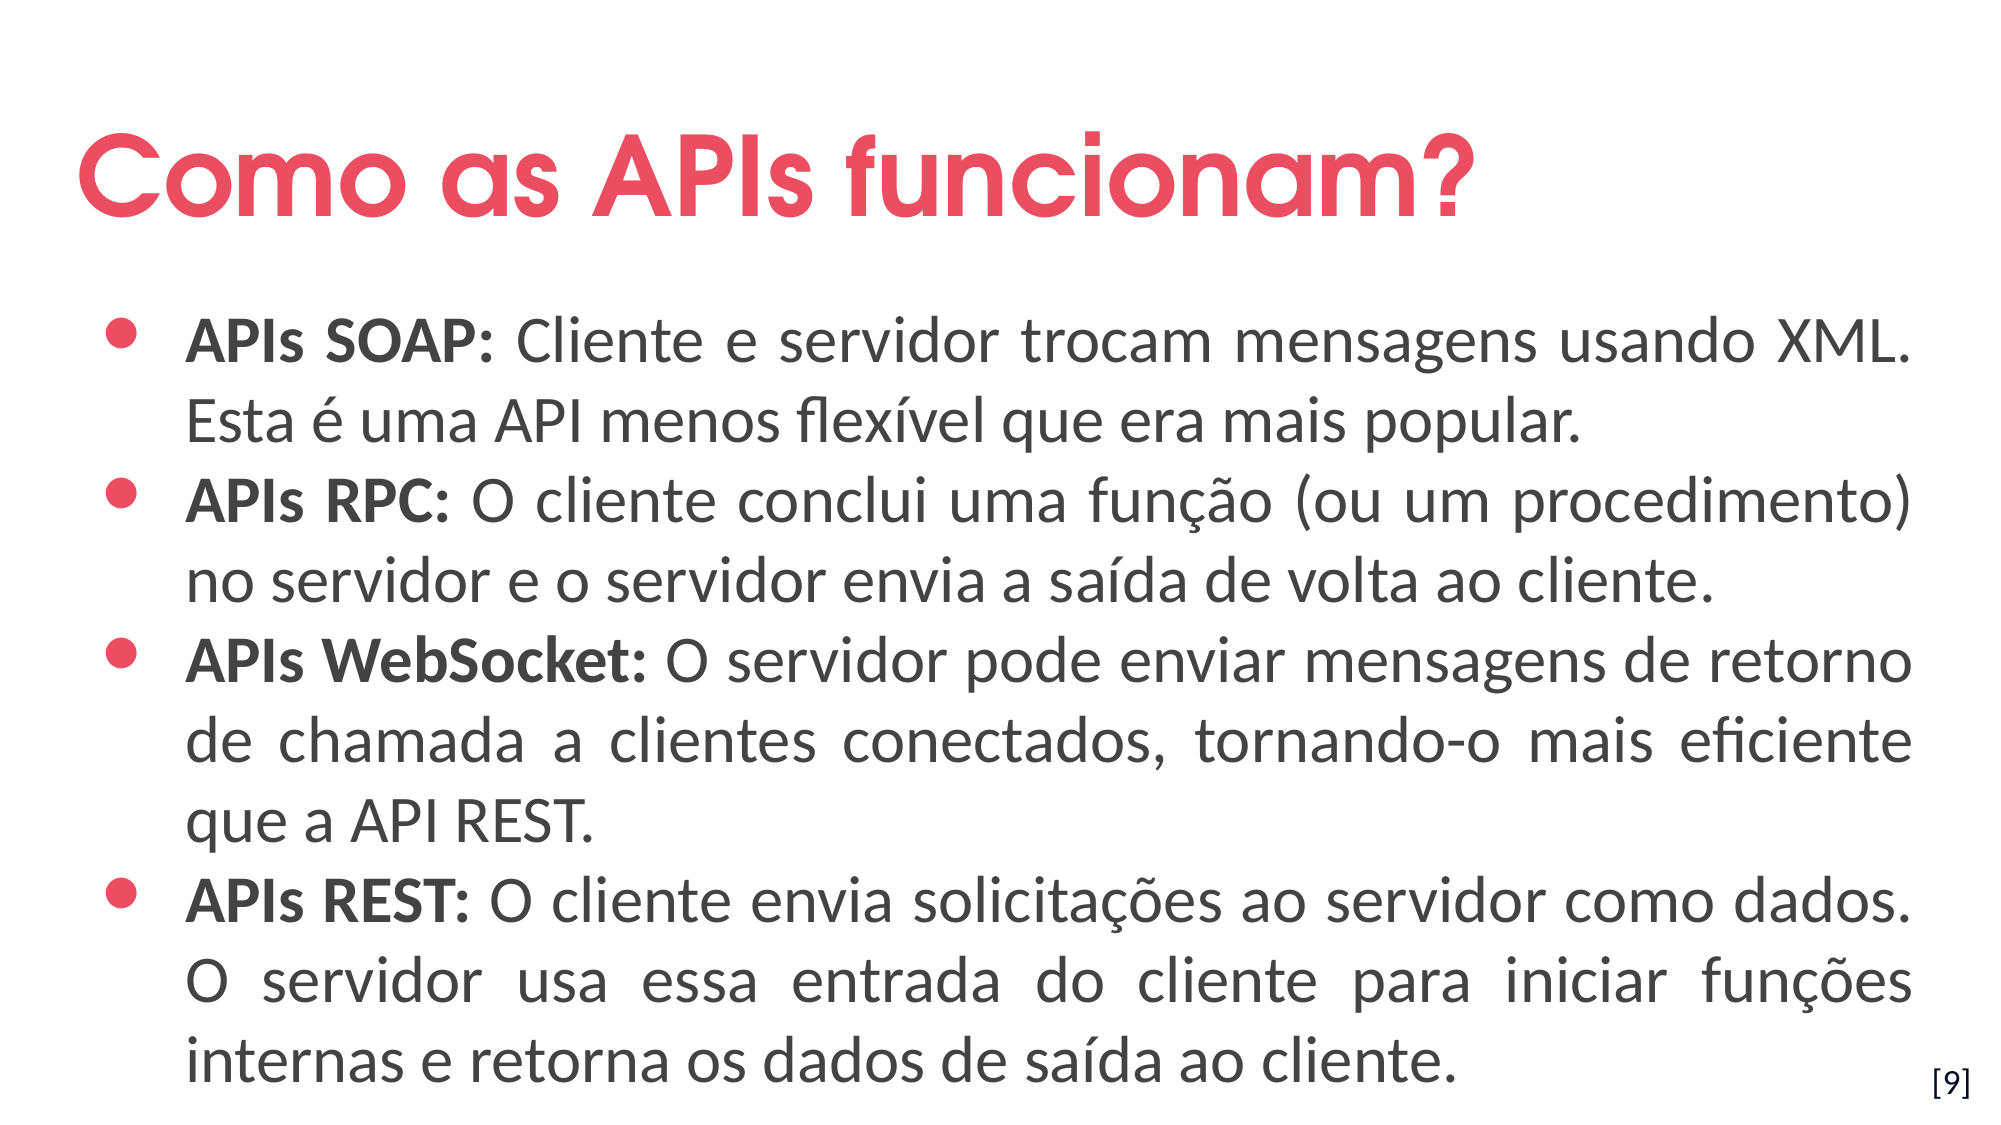

Como as APIs funcionam?
APIs SOAP: Cliente e servidor trocam mensagens usando XML. Esta é uma API menos flexível que era mais popular.
APIs RPC: O cliente conclui uma função (ou um procedimento) no servidor e o servidor envia a saída de volta ao cliente.
APIs WebSocket: O servidor pode enviar mensagens de retorno de chamada a clientes conectados, tornando-o mais eficiente que a API REST.
APIs REST: O cliente envia solicitações ao servidor como dados. O servidor usa essa entrada do cliente para iniciar funções internas e retorna os dados de saída ao cliente.
[9]